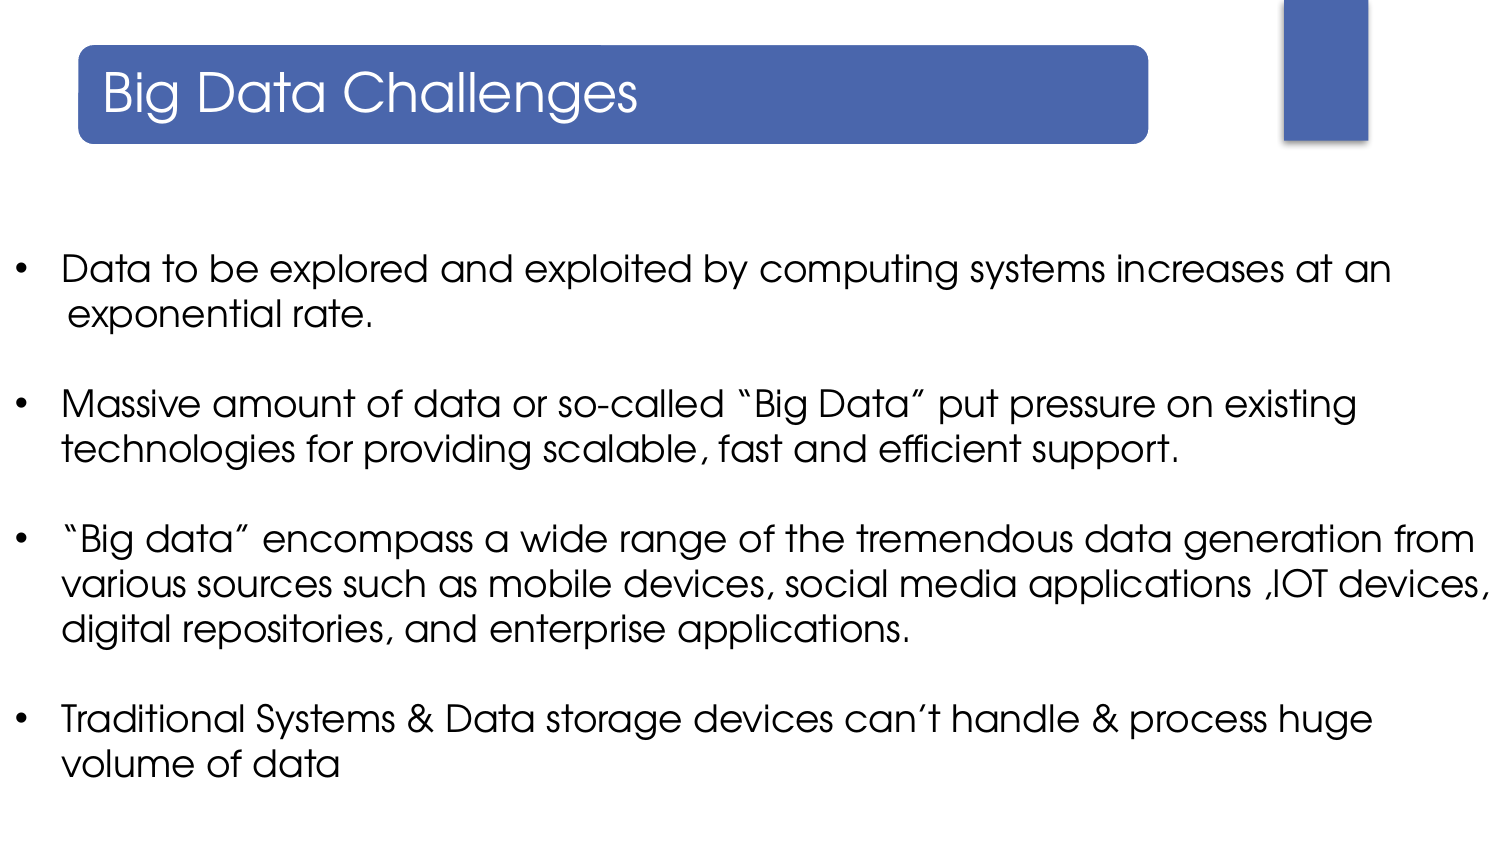

Big Data Challenges

Data to be explored and exploited by computing systems increases at an
     exponential rate.

Massive amount of data or so-called “Big Data” put pressure on existing technologies for providing scalable, fast and efficient support.

“Big data” encompass a wide range of the tremendous data generation from various sources such as mobile devices, social media applications ,IOT devices, digital repositories, and enterprise applications.

Traditional Systems & Data storage devices can’t handle & process huge volume of data